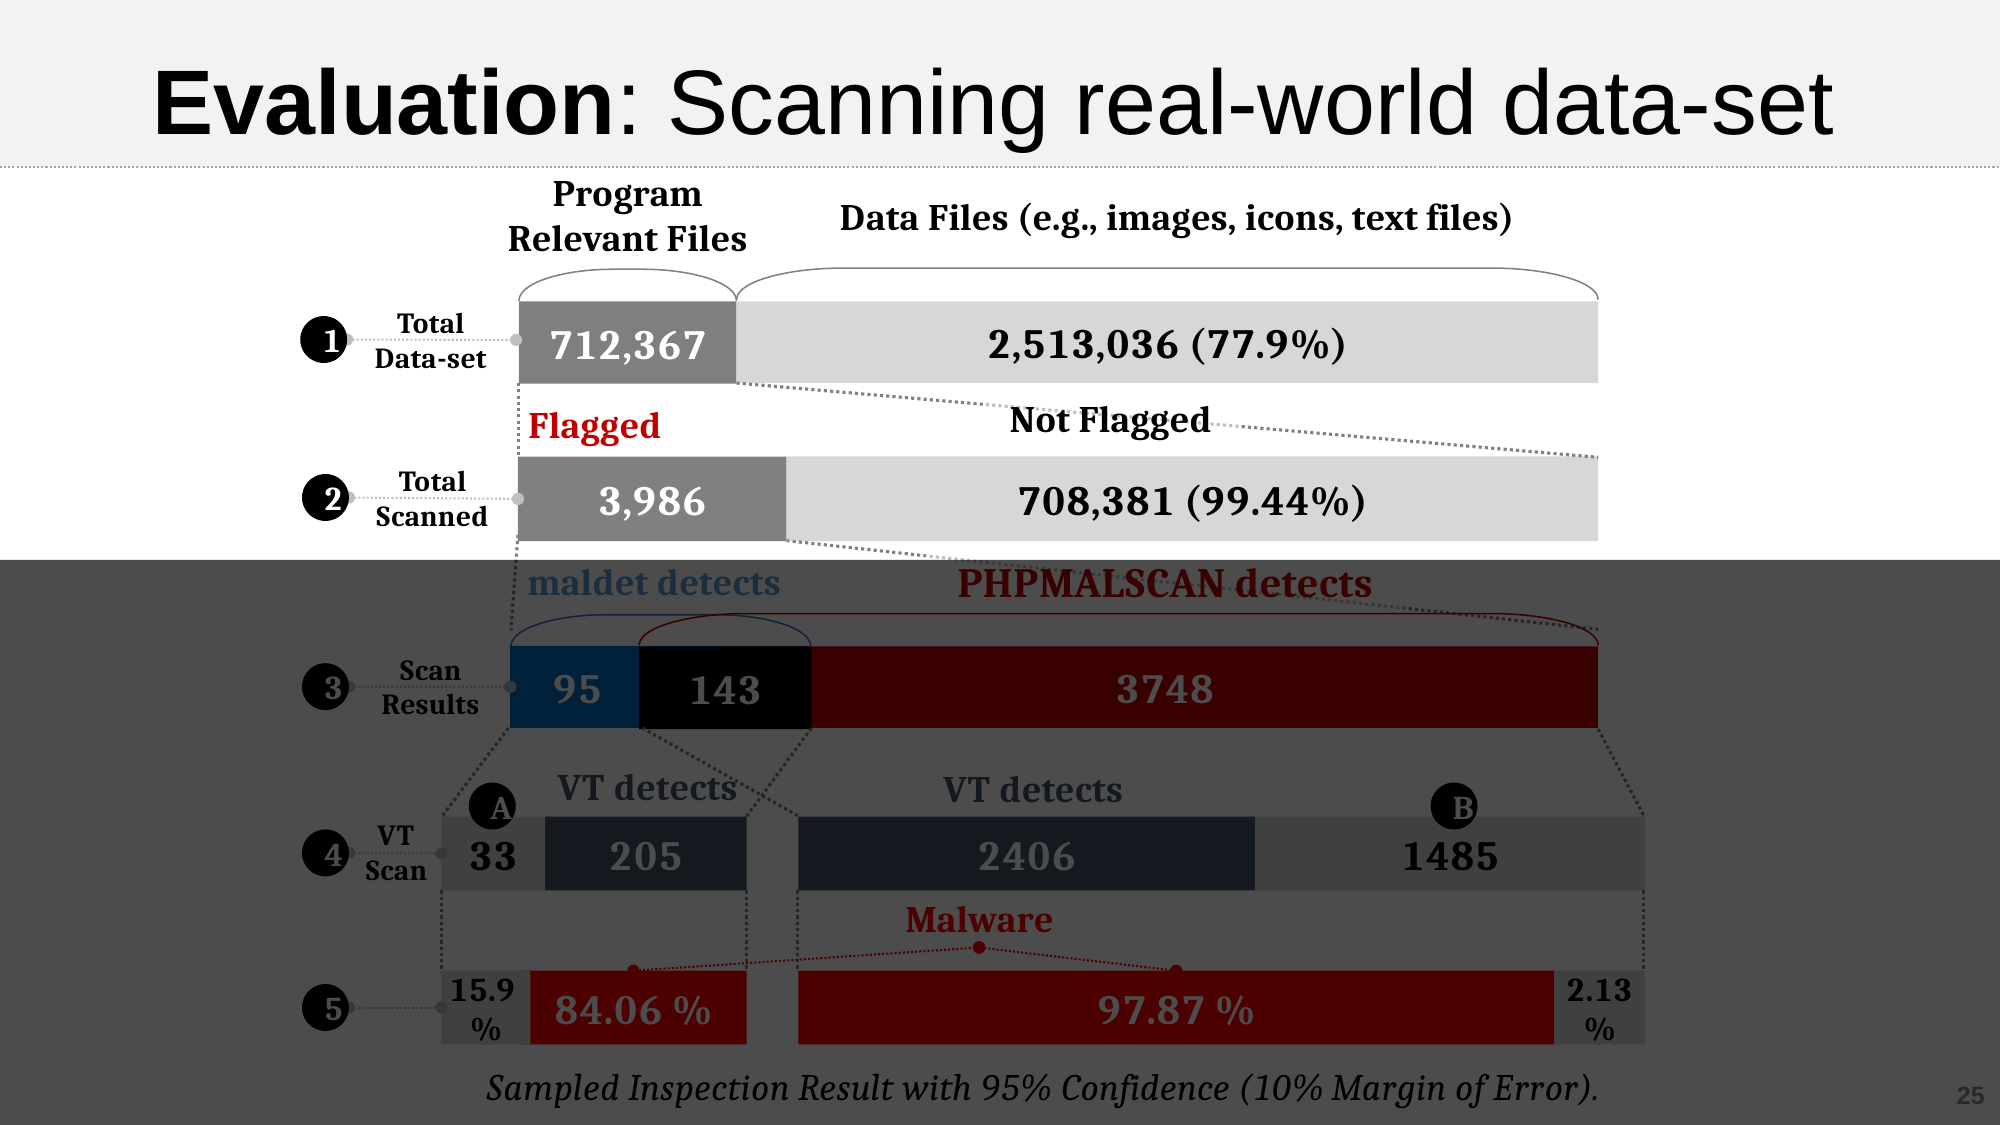

# Evaluation: Scanning real-world data-set

Program Relevant Files

Data Files (e.g., images, icons, text files)
Total Data-set
712,367
2,513,036 (77.9%)
1
Not Flagged
Flagged
Total Scanned
708,381 (99.44%)
3,986
2

PhpMalScan detects
maldet detects

Scan Results
   95
3748
143
3
VT detects
VT detects
A
B
VT Scan
33
205
2406
1485
4
Malware
15.9
%
84.06 %
97.87 %
2.13
%
5
Sampled Inspection Result with 95% Confidence (10% Margin of Error).
25